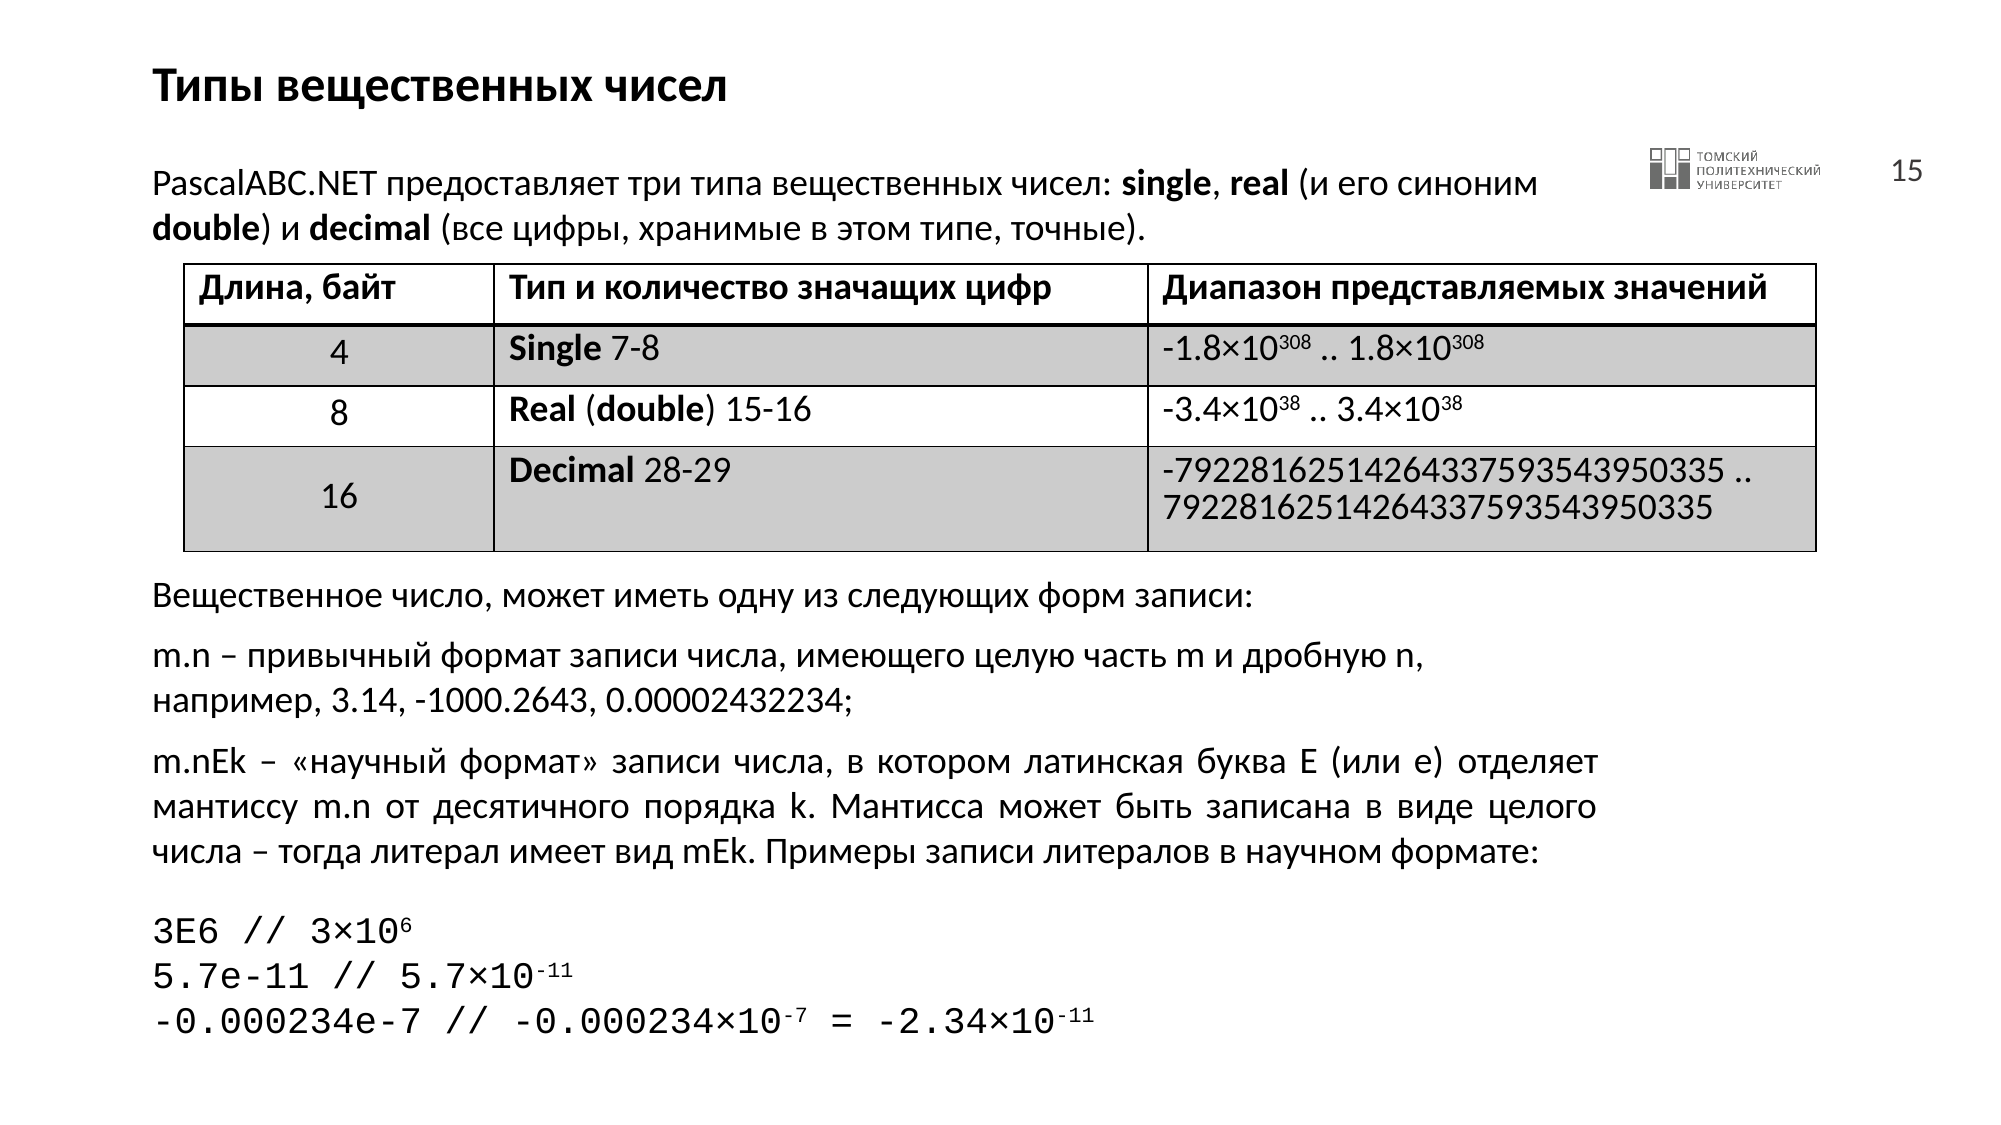

# Типы вещественных чисел
PascalABC.NET предоставляет три типа вещественных чисел: single, real (и его синоним double) и decimal (все цифры, хранимые в этом типе, точные).
| Длина, байт | Тип и количество значащих цифр | Диапазон представляемых значений |
| --- | --- | --- |
| 4 | Single 7-8 | -1.8×10308 .. 1.8×10308 |
| 8 | Real (double) 15-16 | -3.4×1038 .. 3.4×1038 |
| 16 | Decimal 28-29 | -79228162514264337593543950335 .. 79228162514264337593543950335 |
Вещественное число, может иметь одну из следующих форм записи:
m.n – привычный формат записи числа, имеющего целую часть m и дробную n,
например, 3.14, -1000.2643, 0.00002432234;
m.nEk – «научный формат» записи числа, в котором латинская буква E (или e) отделяет мантисcу m.n от десятичного порядка k. Мантисса может быть записана в виде целого числа – тогда литерал имеет вид mEk. Примеры записи литералов в научном формате:
3E6 // 3×106
5.7e-11 // 5.7×10-11
-0.000234e-7 // -0.000234×10-7 = -2.34×10-11